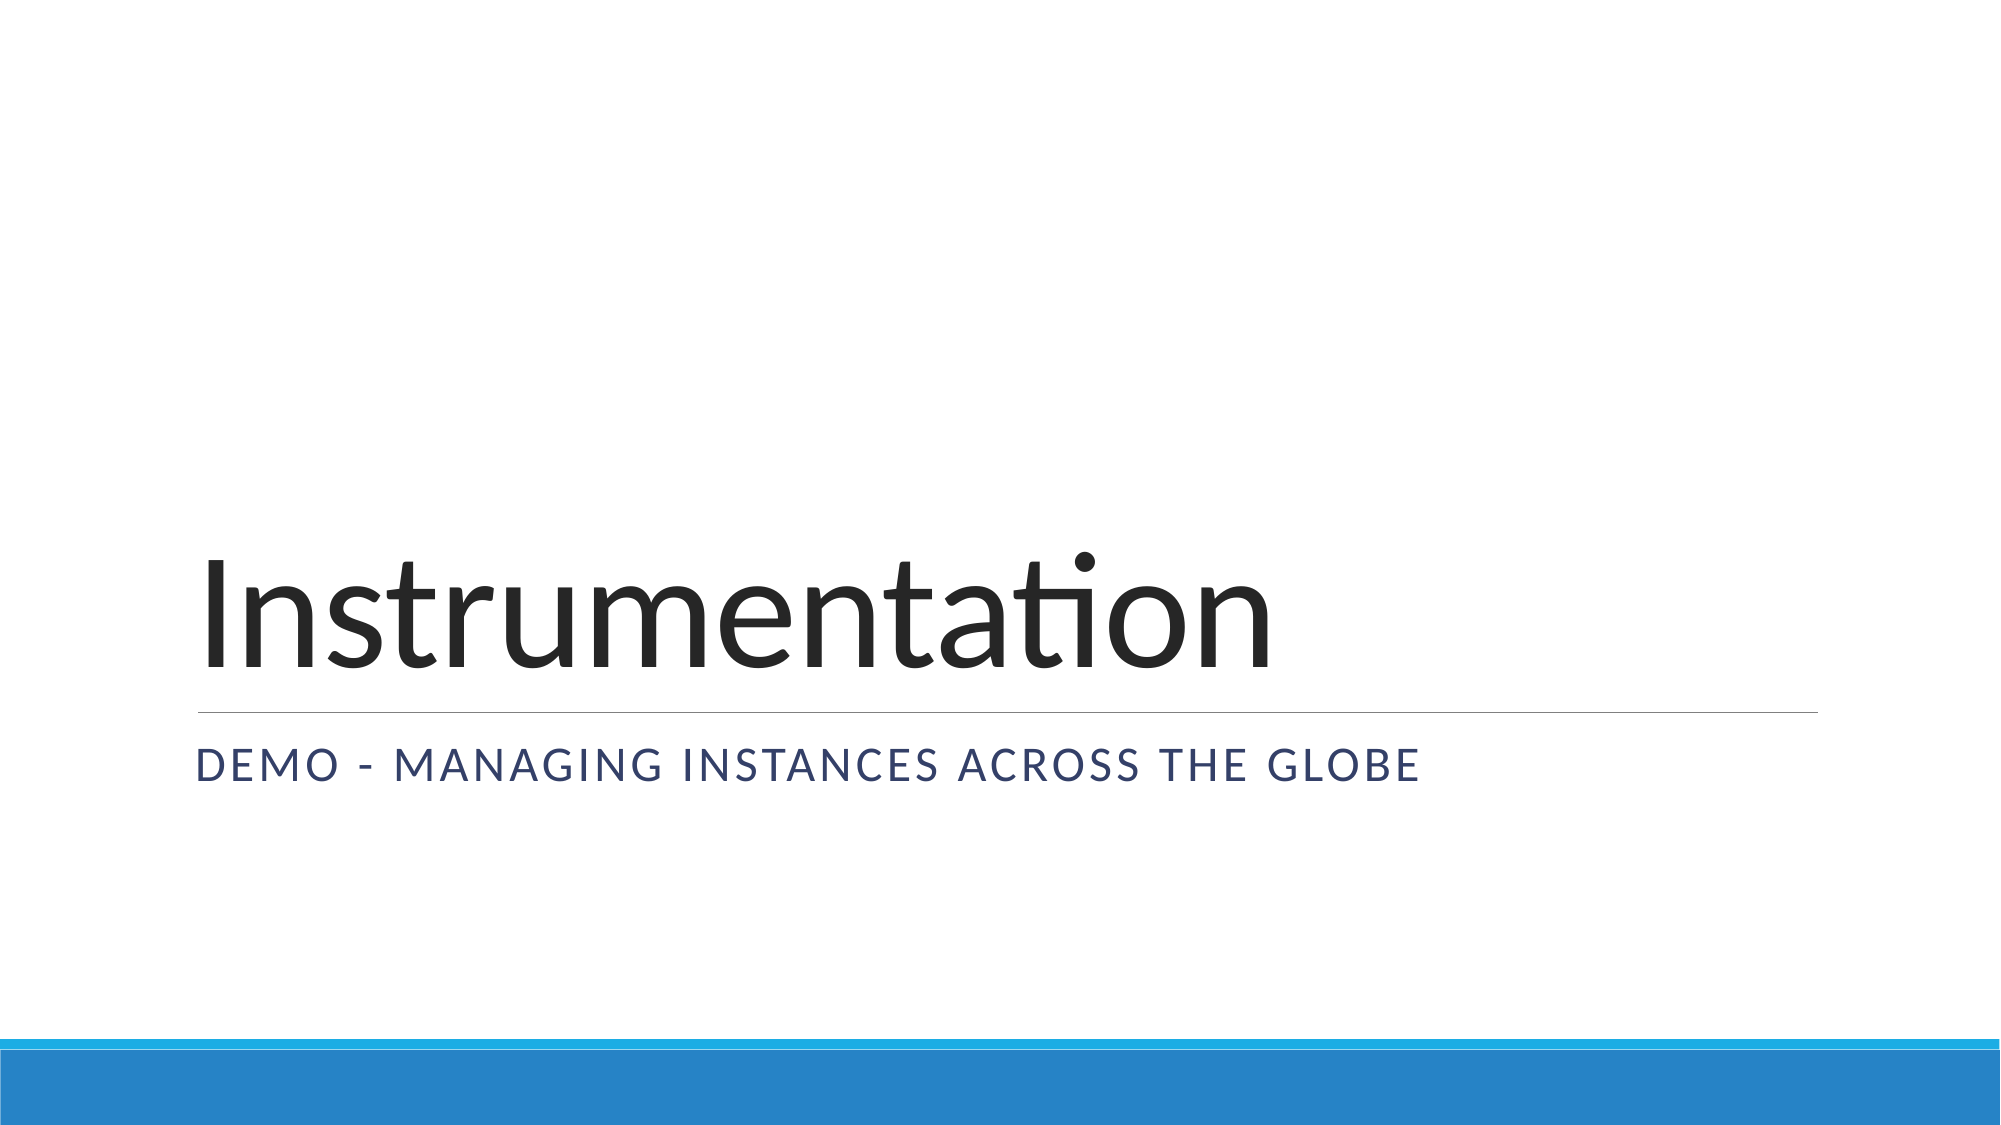

# Instrumentation
Demo - Managing instances across the globe